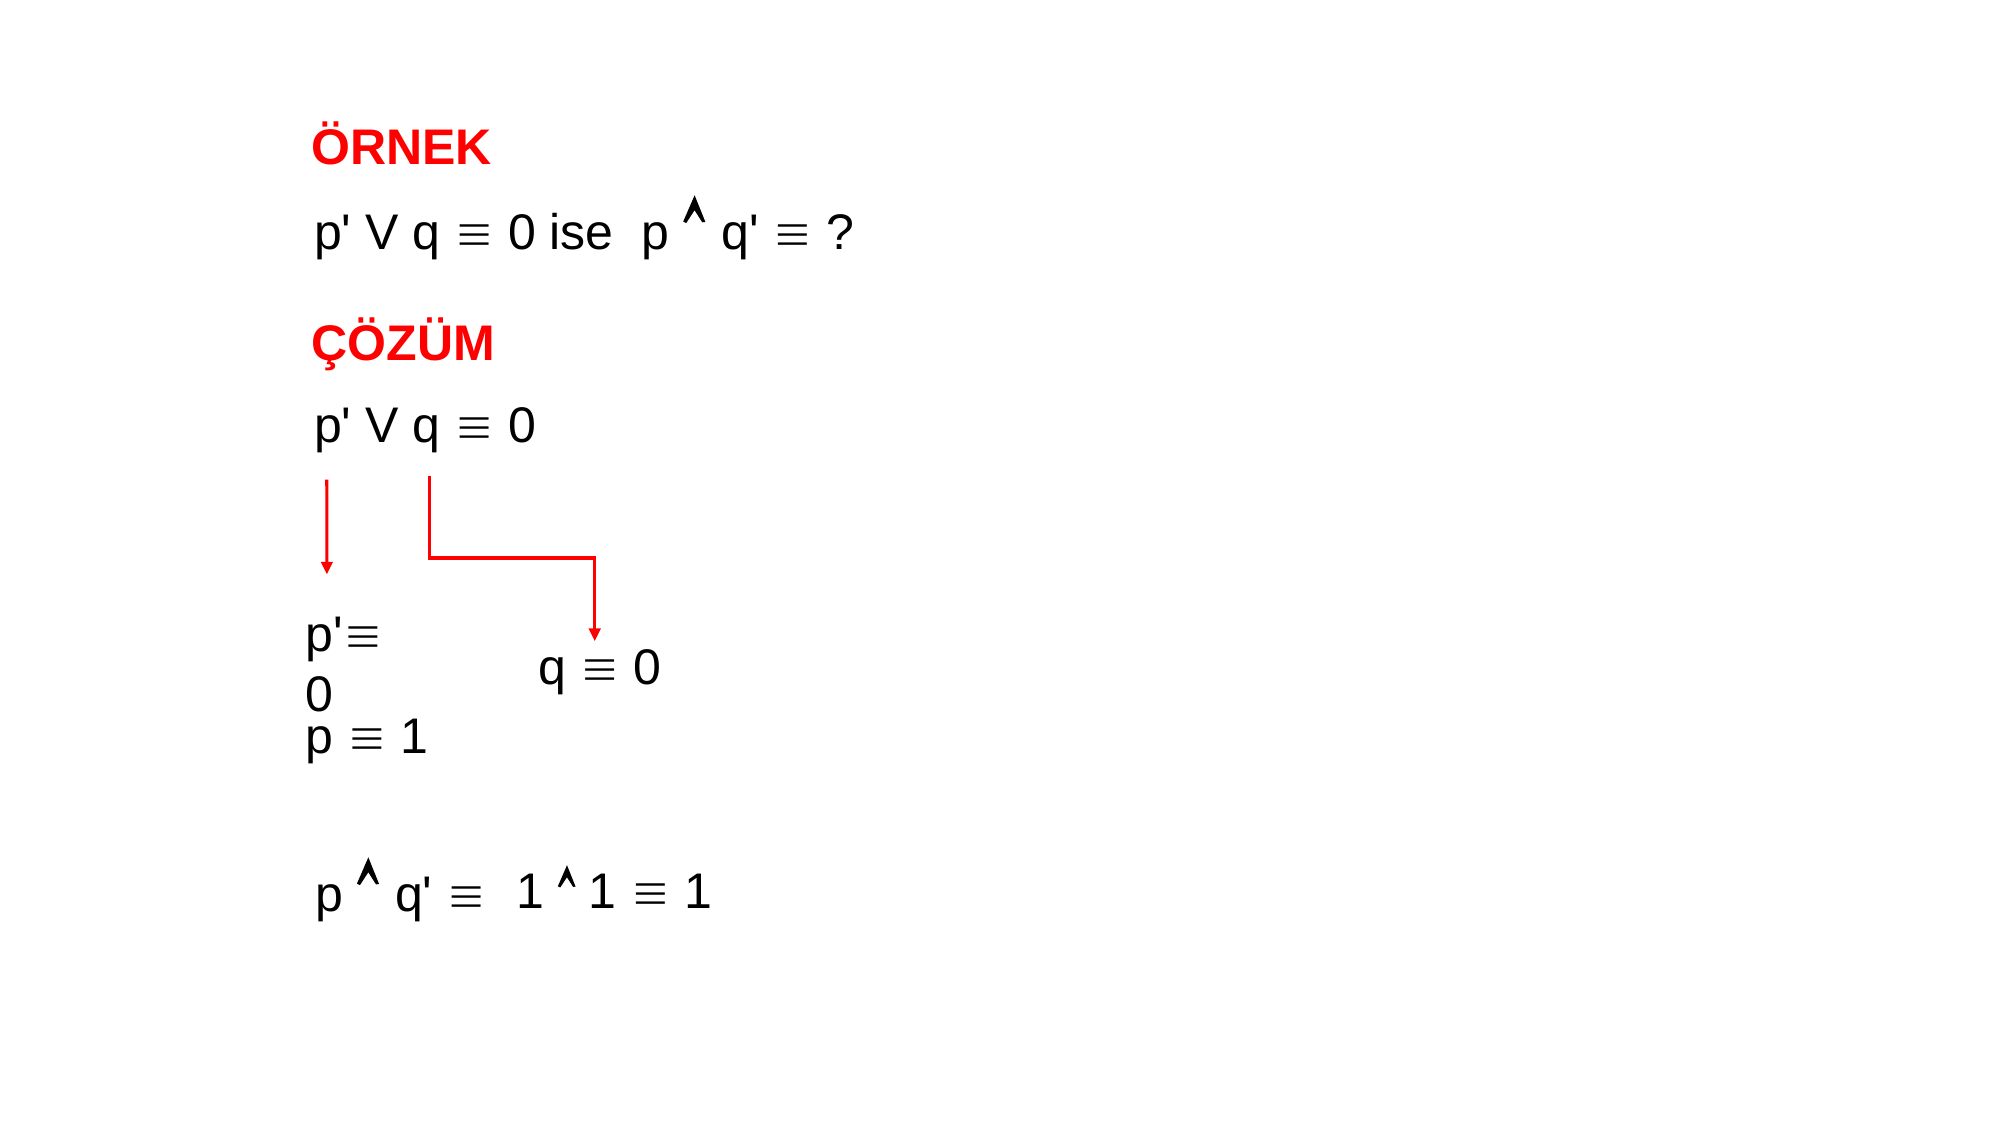

ÖRNEK
p' V q ≡ 0 ise  p ∧ q' ≡ ?
ÇÖZÜM
p' V q ≡ 0

p'≡ 0
q ≡ 0
p ≡ 1
p ∧ q' ≡
1 ∧ 1 ≡ 1